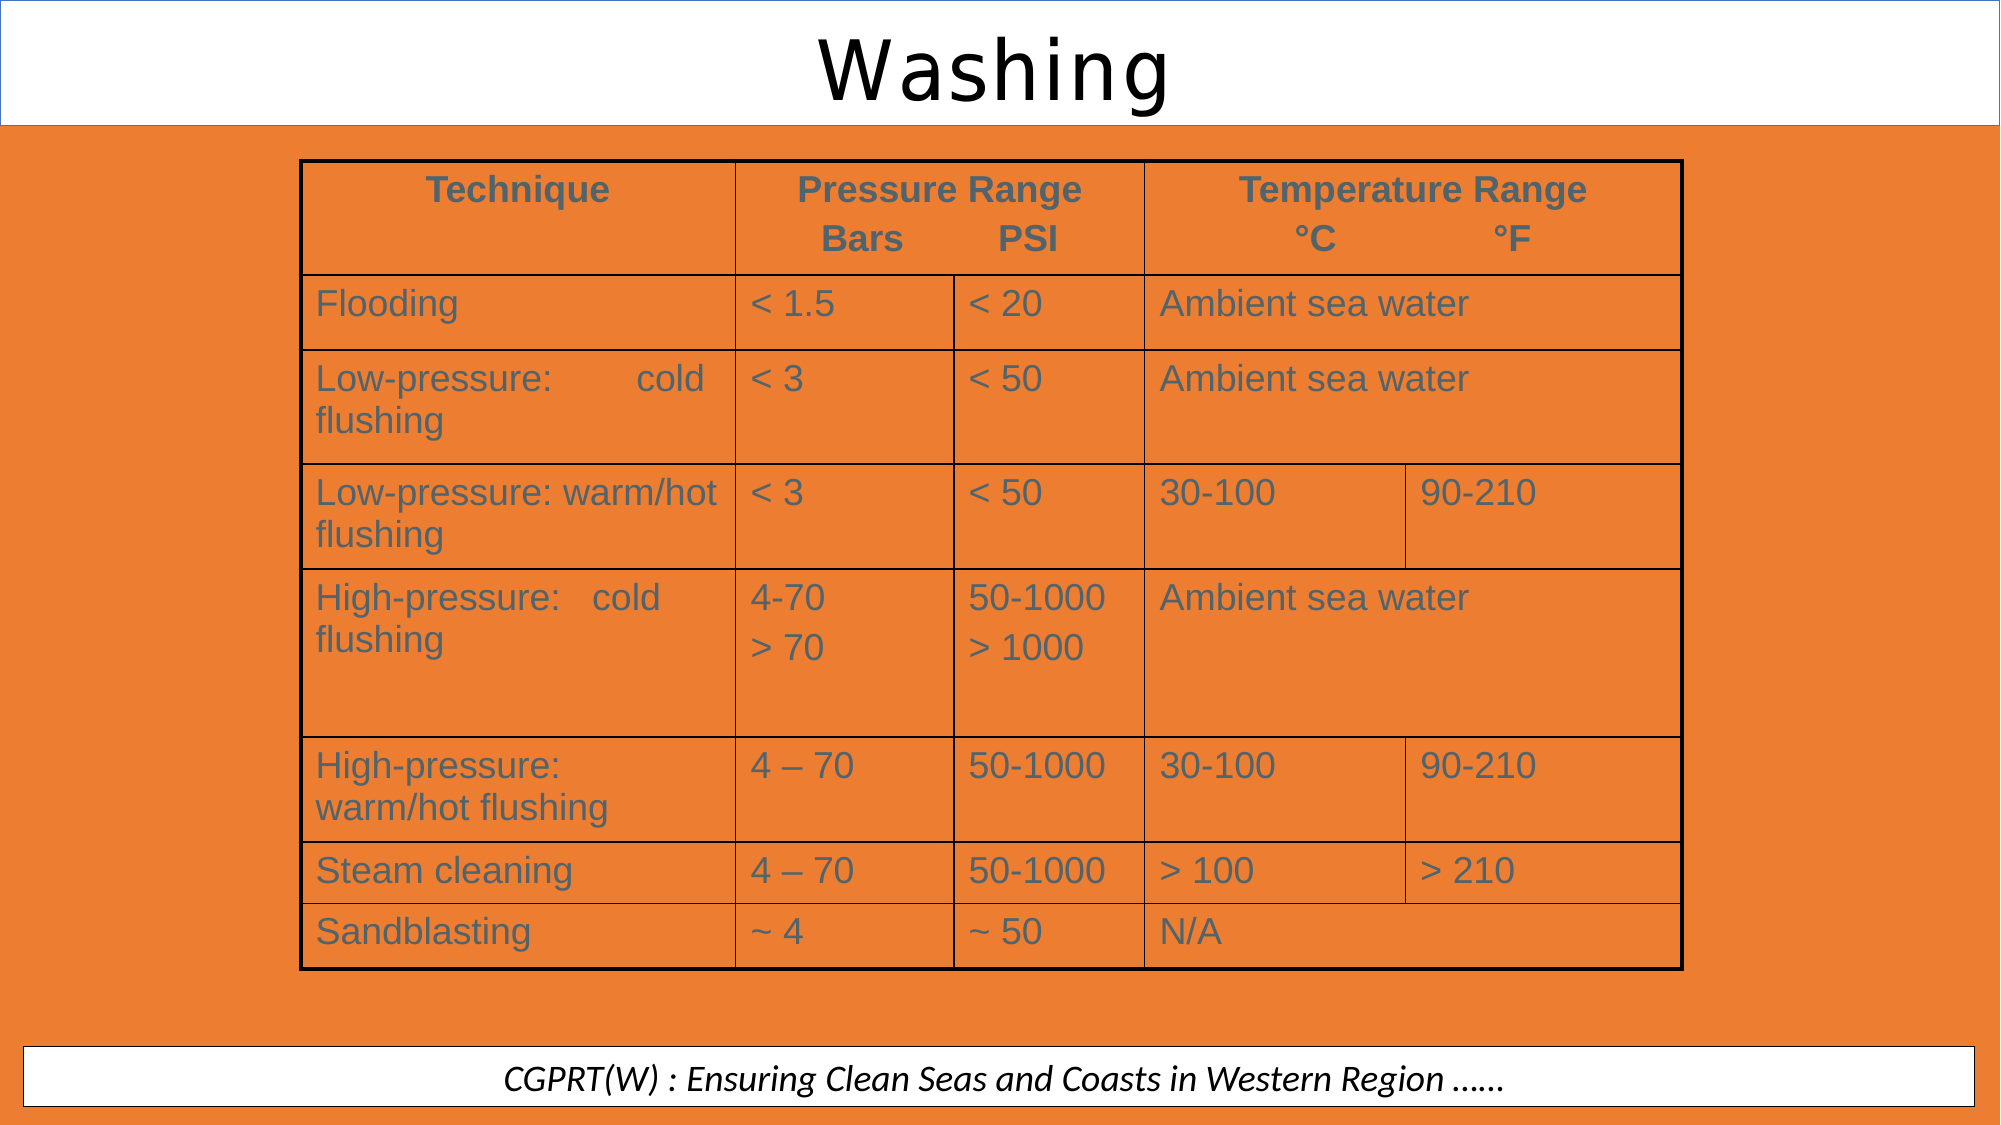

Washing
| Technique | Pressure Range Bars PSI |  | Temperature Range °C °F |  |
| --- | --- | --- | --- | --- |
| Flooding | < 1.5 | < 20 | Ambient sea water |  |
| Low-pressure: cold flushing | < 3 | < 50 | Ambient sea water |  |
| Low-pressure: warm/hot flushing | < 3 | < 50 | 30-100 | 90-210 |
| High-pressure: cold flushing | 4-70 > 70 | 50-1000 > 1000 | Ambient sea water |  |
| High-pressure: warm/hot flushing | 4 – 70 | 50-1000 | 30-100 | 90-210 |
| Steam cleaning | 4 – 70 | 50-1000 | > 100 | > 210 |
| Sandblasting | ~ 4 | ~ 50 | N/A |  |
 CGPRT(W) : Ensuring Clean Seas and Coasts in Western Region ……